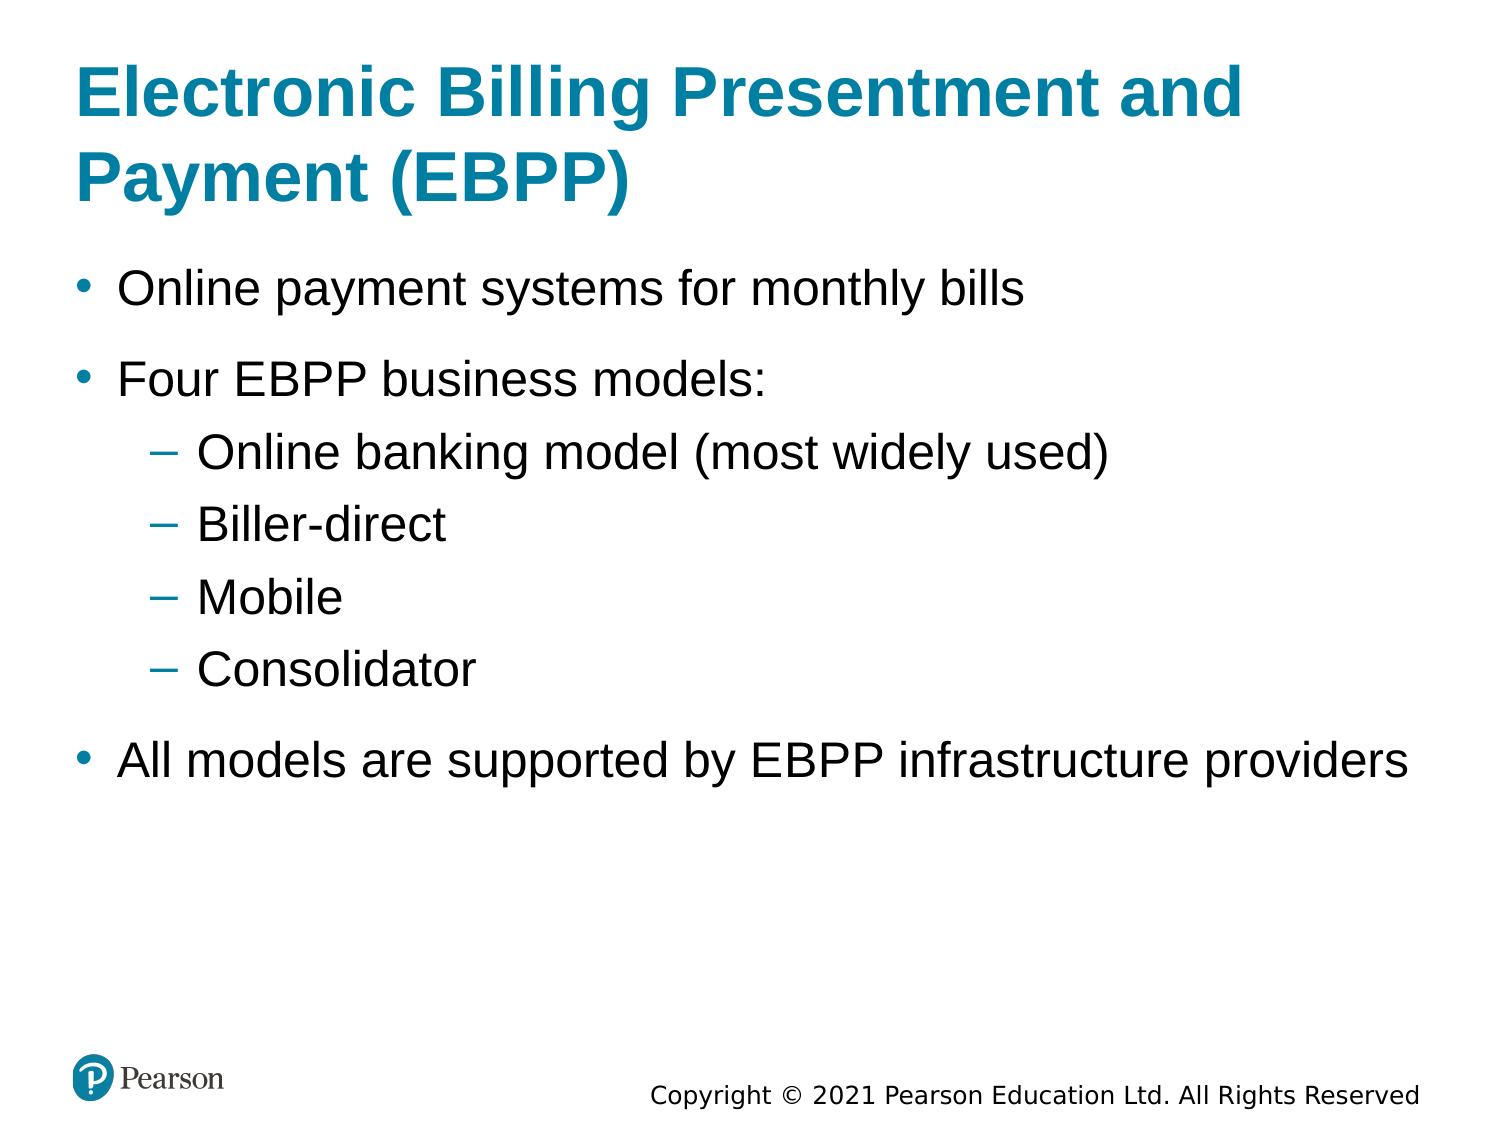

# Electronic Billing Presentment and Payment (E B P P)
Online payment systems for monthly bills
Four E B P P business models:
Online banking model (most widely used)
Biller-direct
Mobile
Consolidator
All models are supported by E B P P infrastructure providers